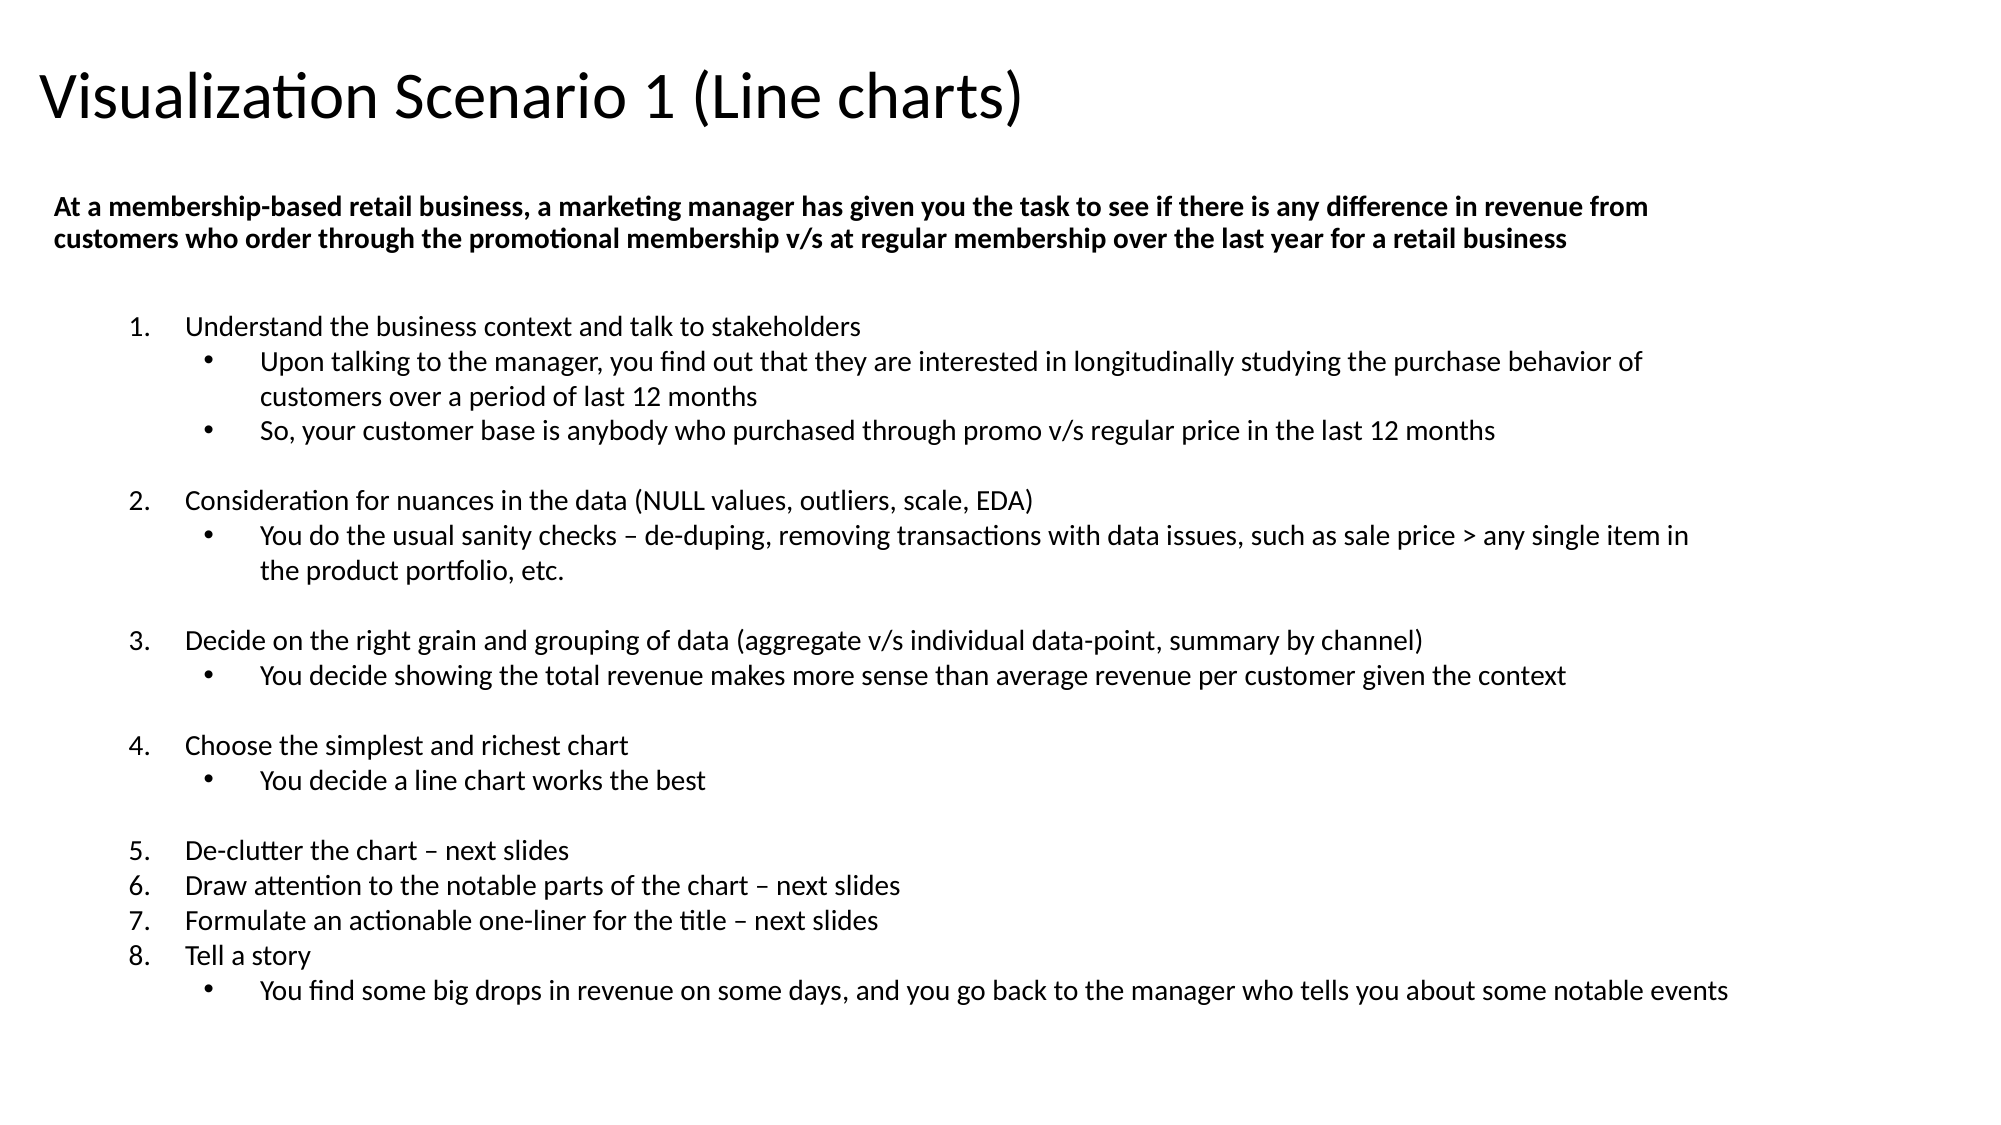

# Visualization Scenario 1 (Line charts)
At a membership-based retail business, a marketing manager has given you the task to see if there is any difference in revenue from customers who order through the promotional membership v/s at regular membership over the last year for a retail business
Understand the business context and talk to stakeholders
Upon talking to the manager, you find out that they are interested in longitudinally studying the purchase behavior of customers over a period of last 12 months
So, your customer base is anybody who purchased through promo v/s regular price in the last 12 months

Consideration for nuances in the data (NULL values, outliers, scale, EDA)
You do the usual sanity checks – de-duping, removing transactions with data issues, such as sale price > any single item in the product portfolio, etc.
Decide on the right grain and grouping of data (aggregate v/s individual data-point, summary by channel)
You decide showing the total revenue makes more sense than average revenue per customer given the context

Choose the simplest and richest chart
You decide a line chart works the best
De-clutter the chart – next slides
Draw attention to the notable parts of the chart – next slides
Formulate an actionable one-liner for the title – next slides
Tell a story
You find some big drops in revenue on some days, and you go back to the manager who tells you about some notable events